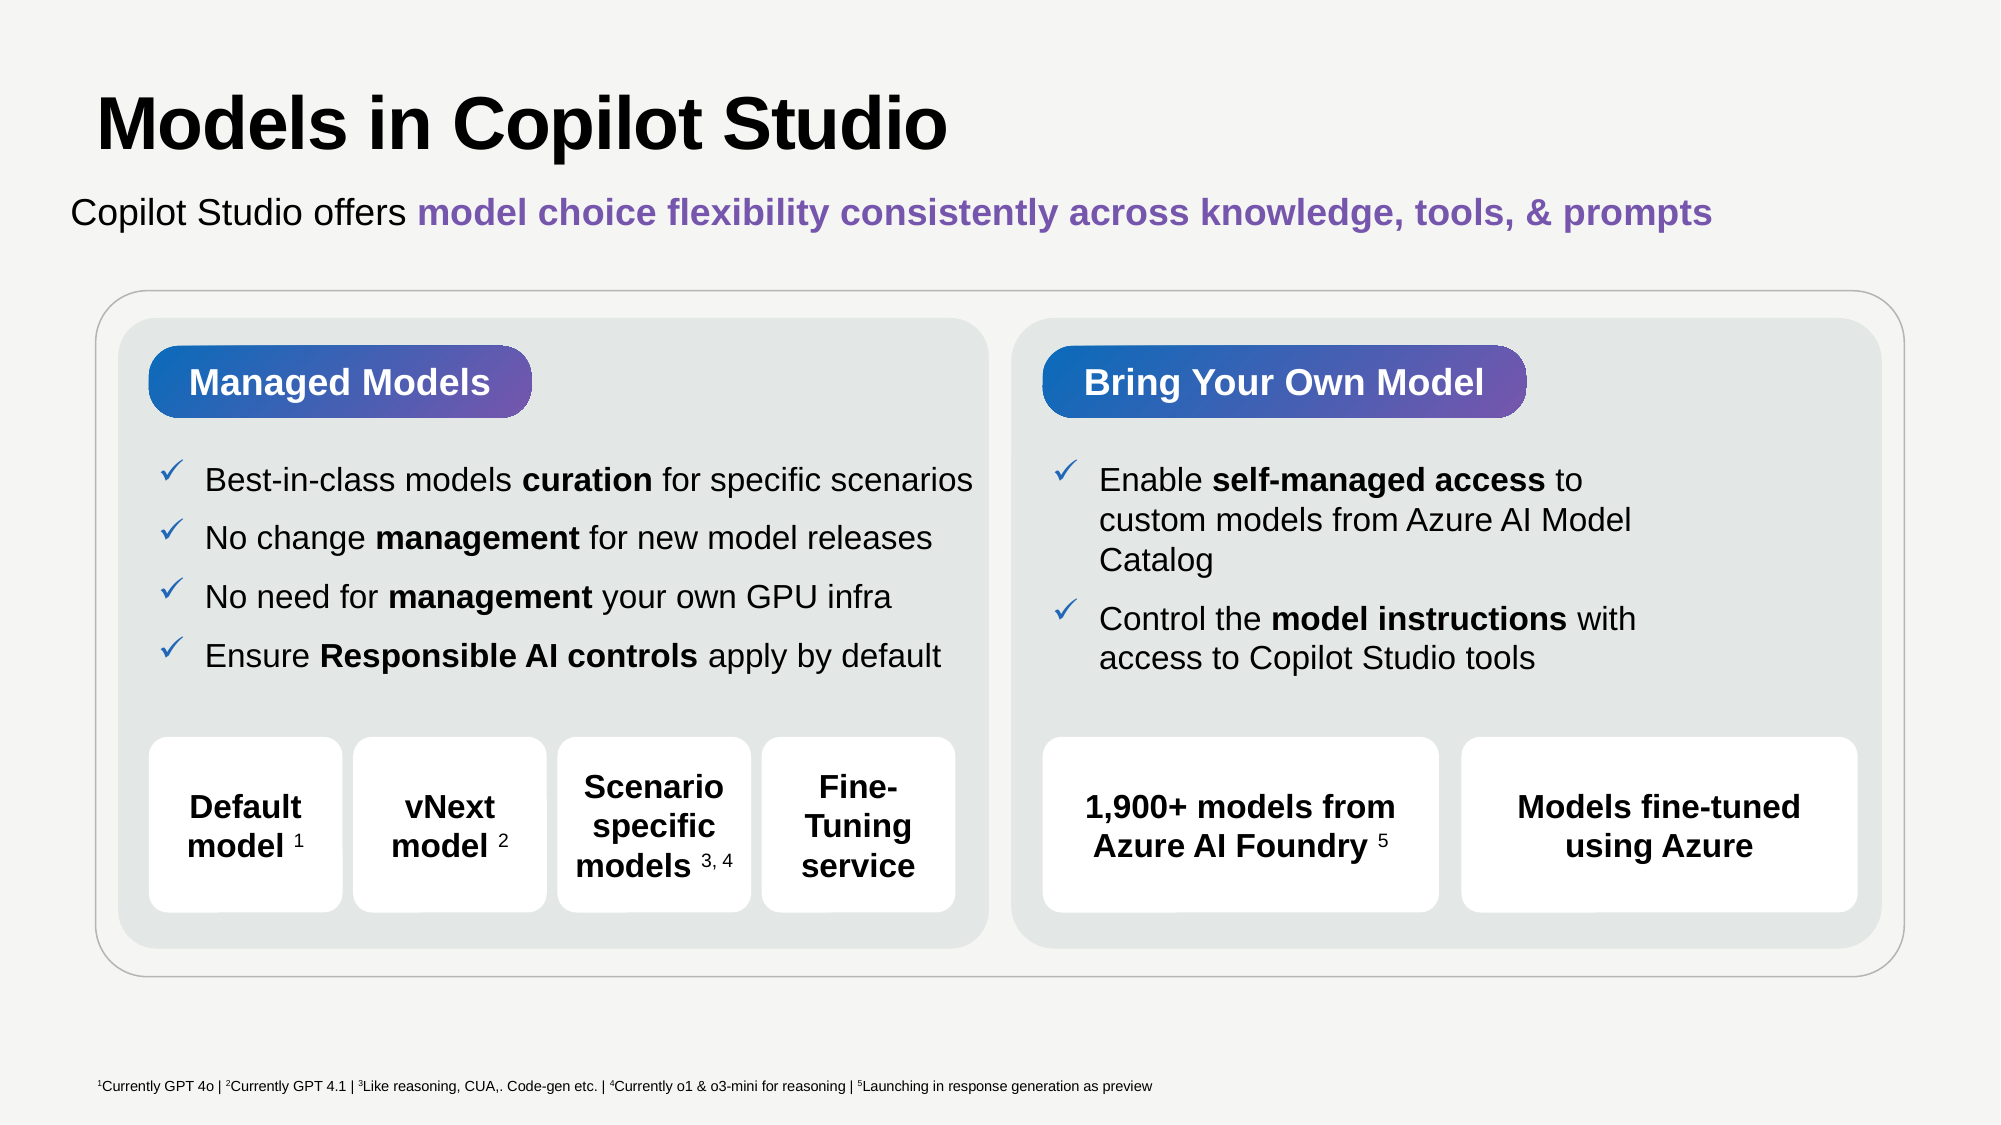

# Models in Copilot Studio
Copilot Studio offers model choice flexibility consistently across knowledge, tools, & prompts

Managed Models
Bring Your Own Model
Best-in-class models curation for specific scenarios
No change management for new model releases
No need for management your own GPU infra
Ensure Responsible AI controls apply by default
Enable self-managed access to custom models from Azure AI Model Catalog
Control the model instructions with access to Copilot Studio tools
Default model 1
vNext model 2
Scenario specific models 3, 4
Fine-Tuning service
1,900+ models from Azure AI Foundry 5
Models fine-tuned using Azure
1Currently GPT 4o | 2Currently GPT 4.1 | 3Like reasoning, CUA,. Code-gen etc. | 4Currently o1 & o3-mini for reasoning | 5Launching in response generation as preview